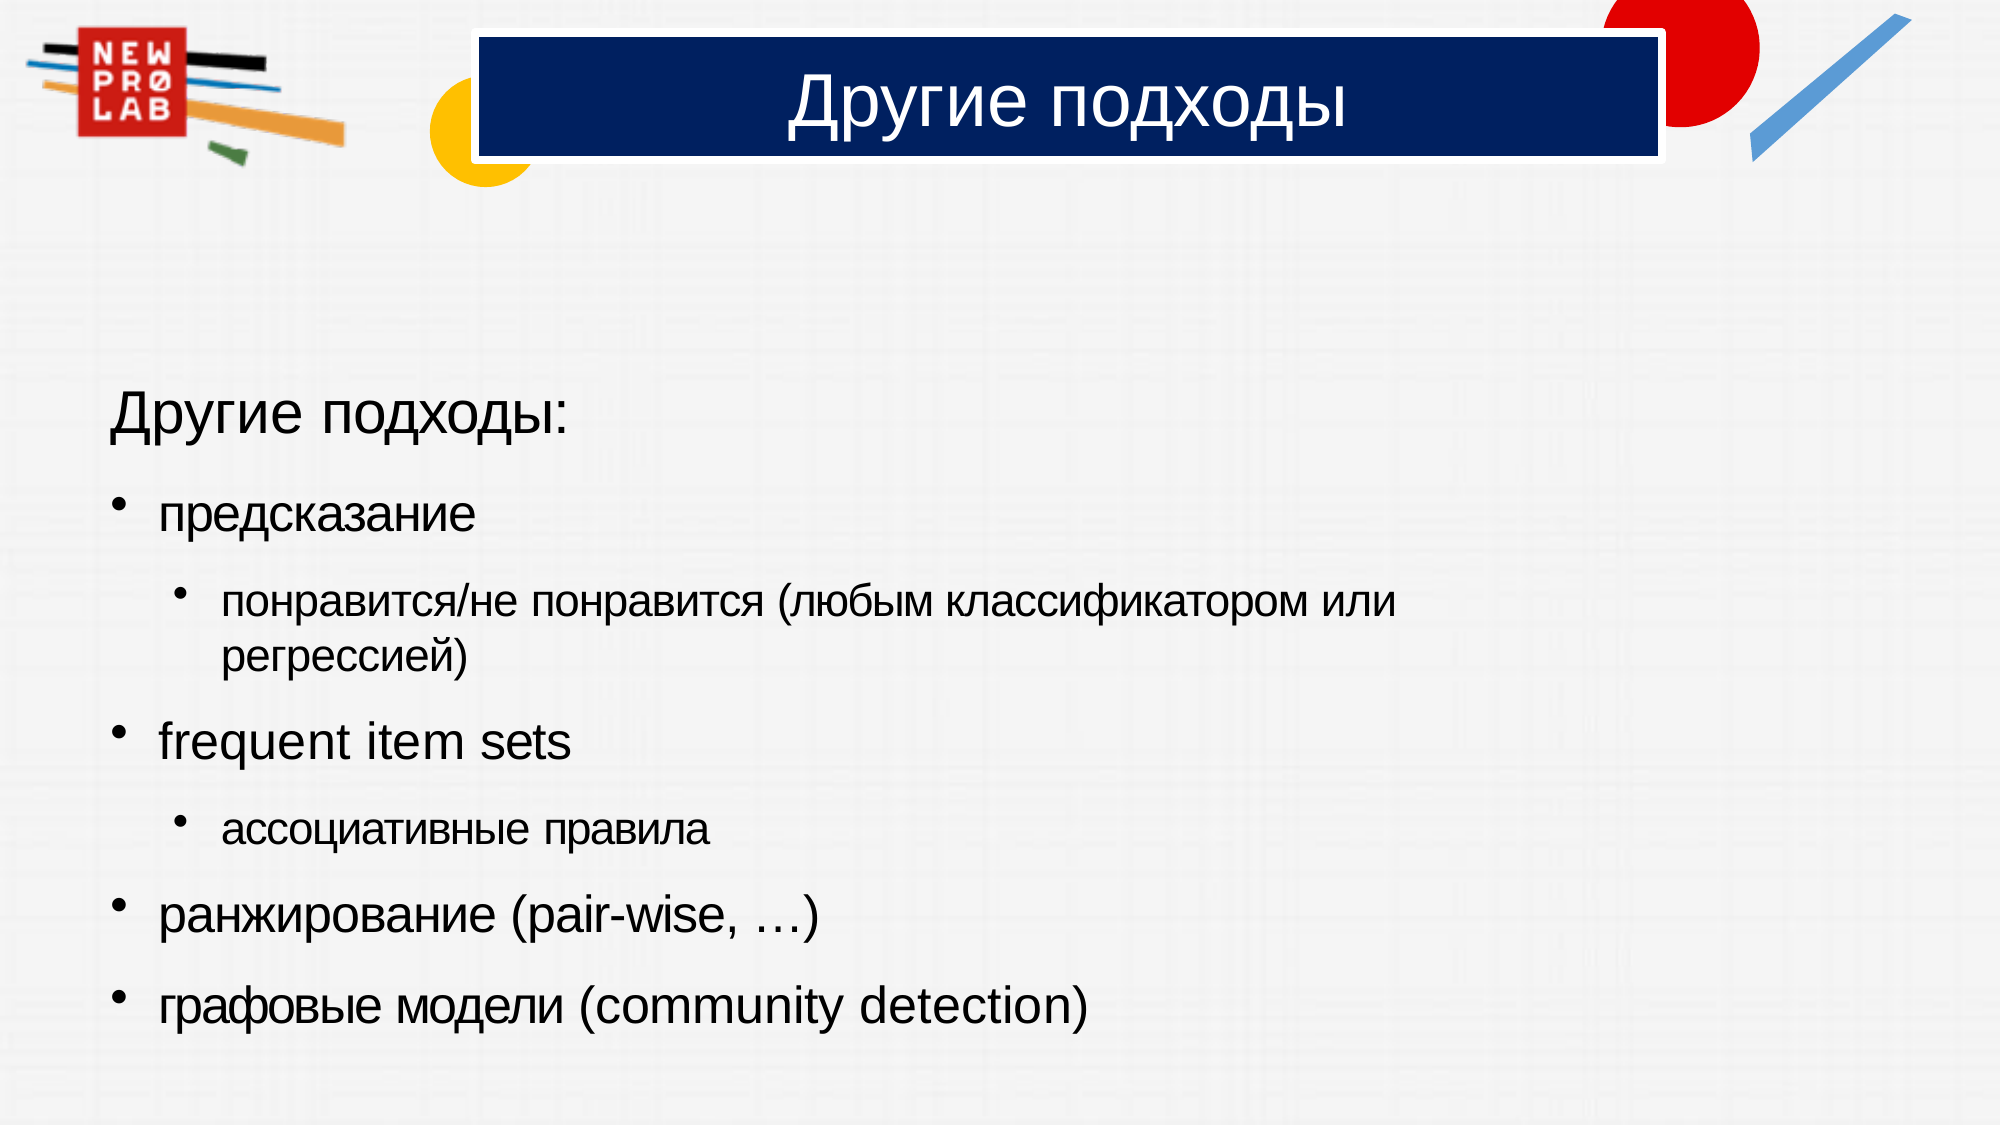

# Другие подходы
Другие подходы:
предсказание
понравится/не понравится (любым классификатором или регрессией)
frequent item sets
ассоциативные правила
ранжирование (pair-wise, …)
графовые модели (community detection)